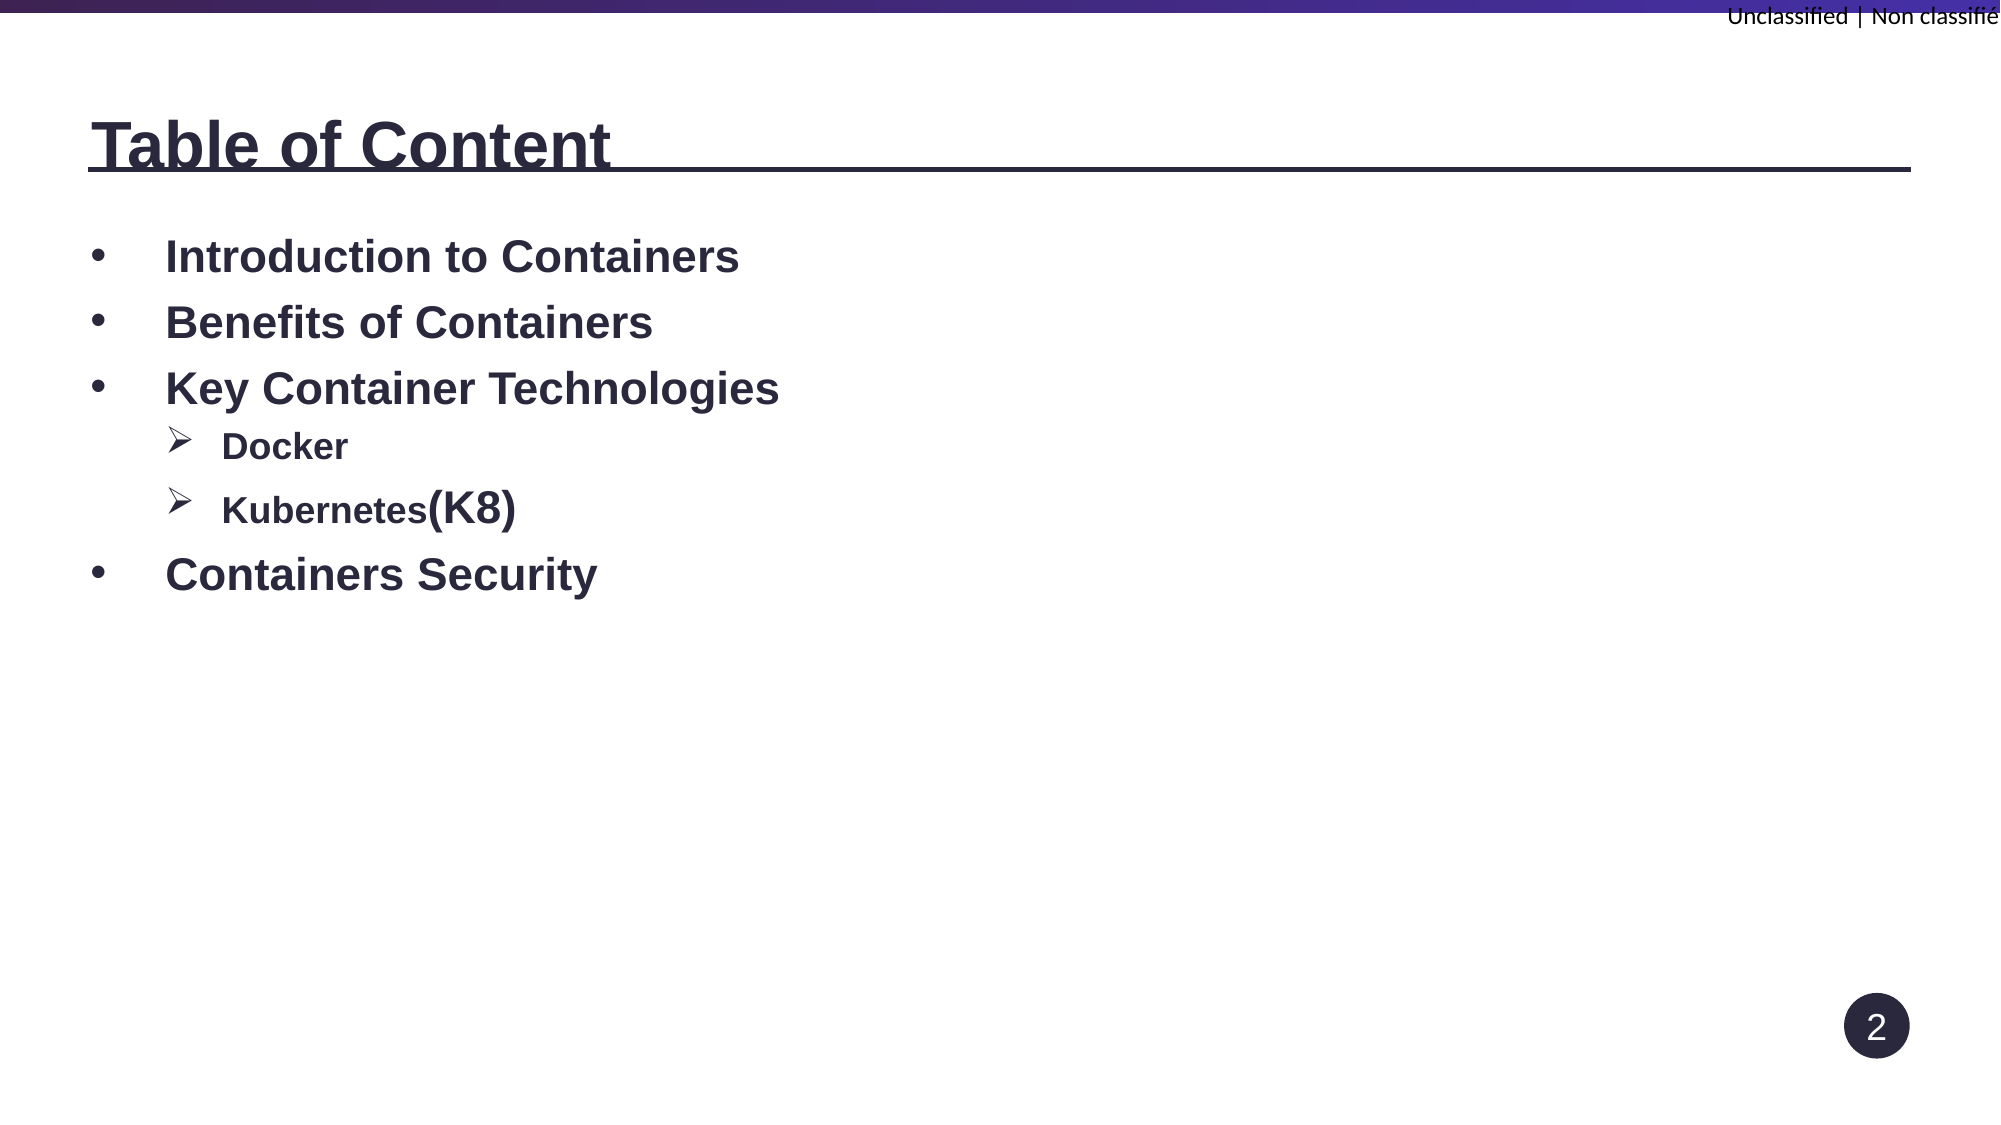

# Table of Content
Introduction to Containers
Benefits of Containers
Key Container Technologies
Docker
Kubernetes(K8)
Containers Security

2